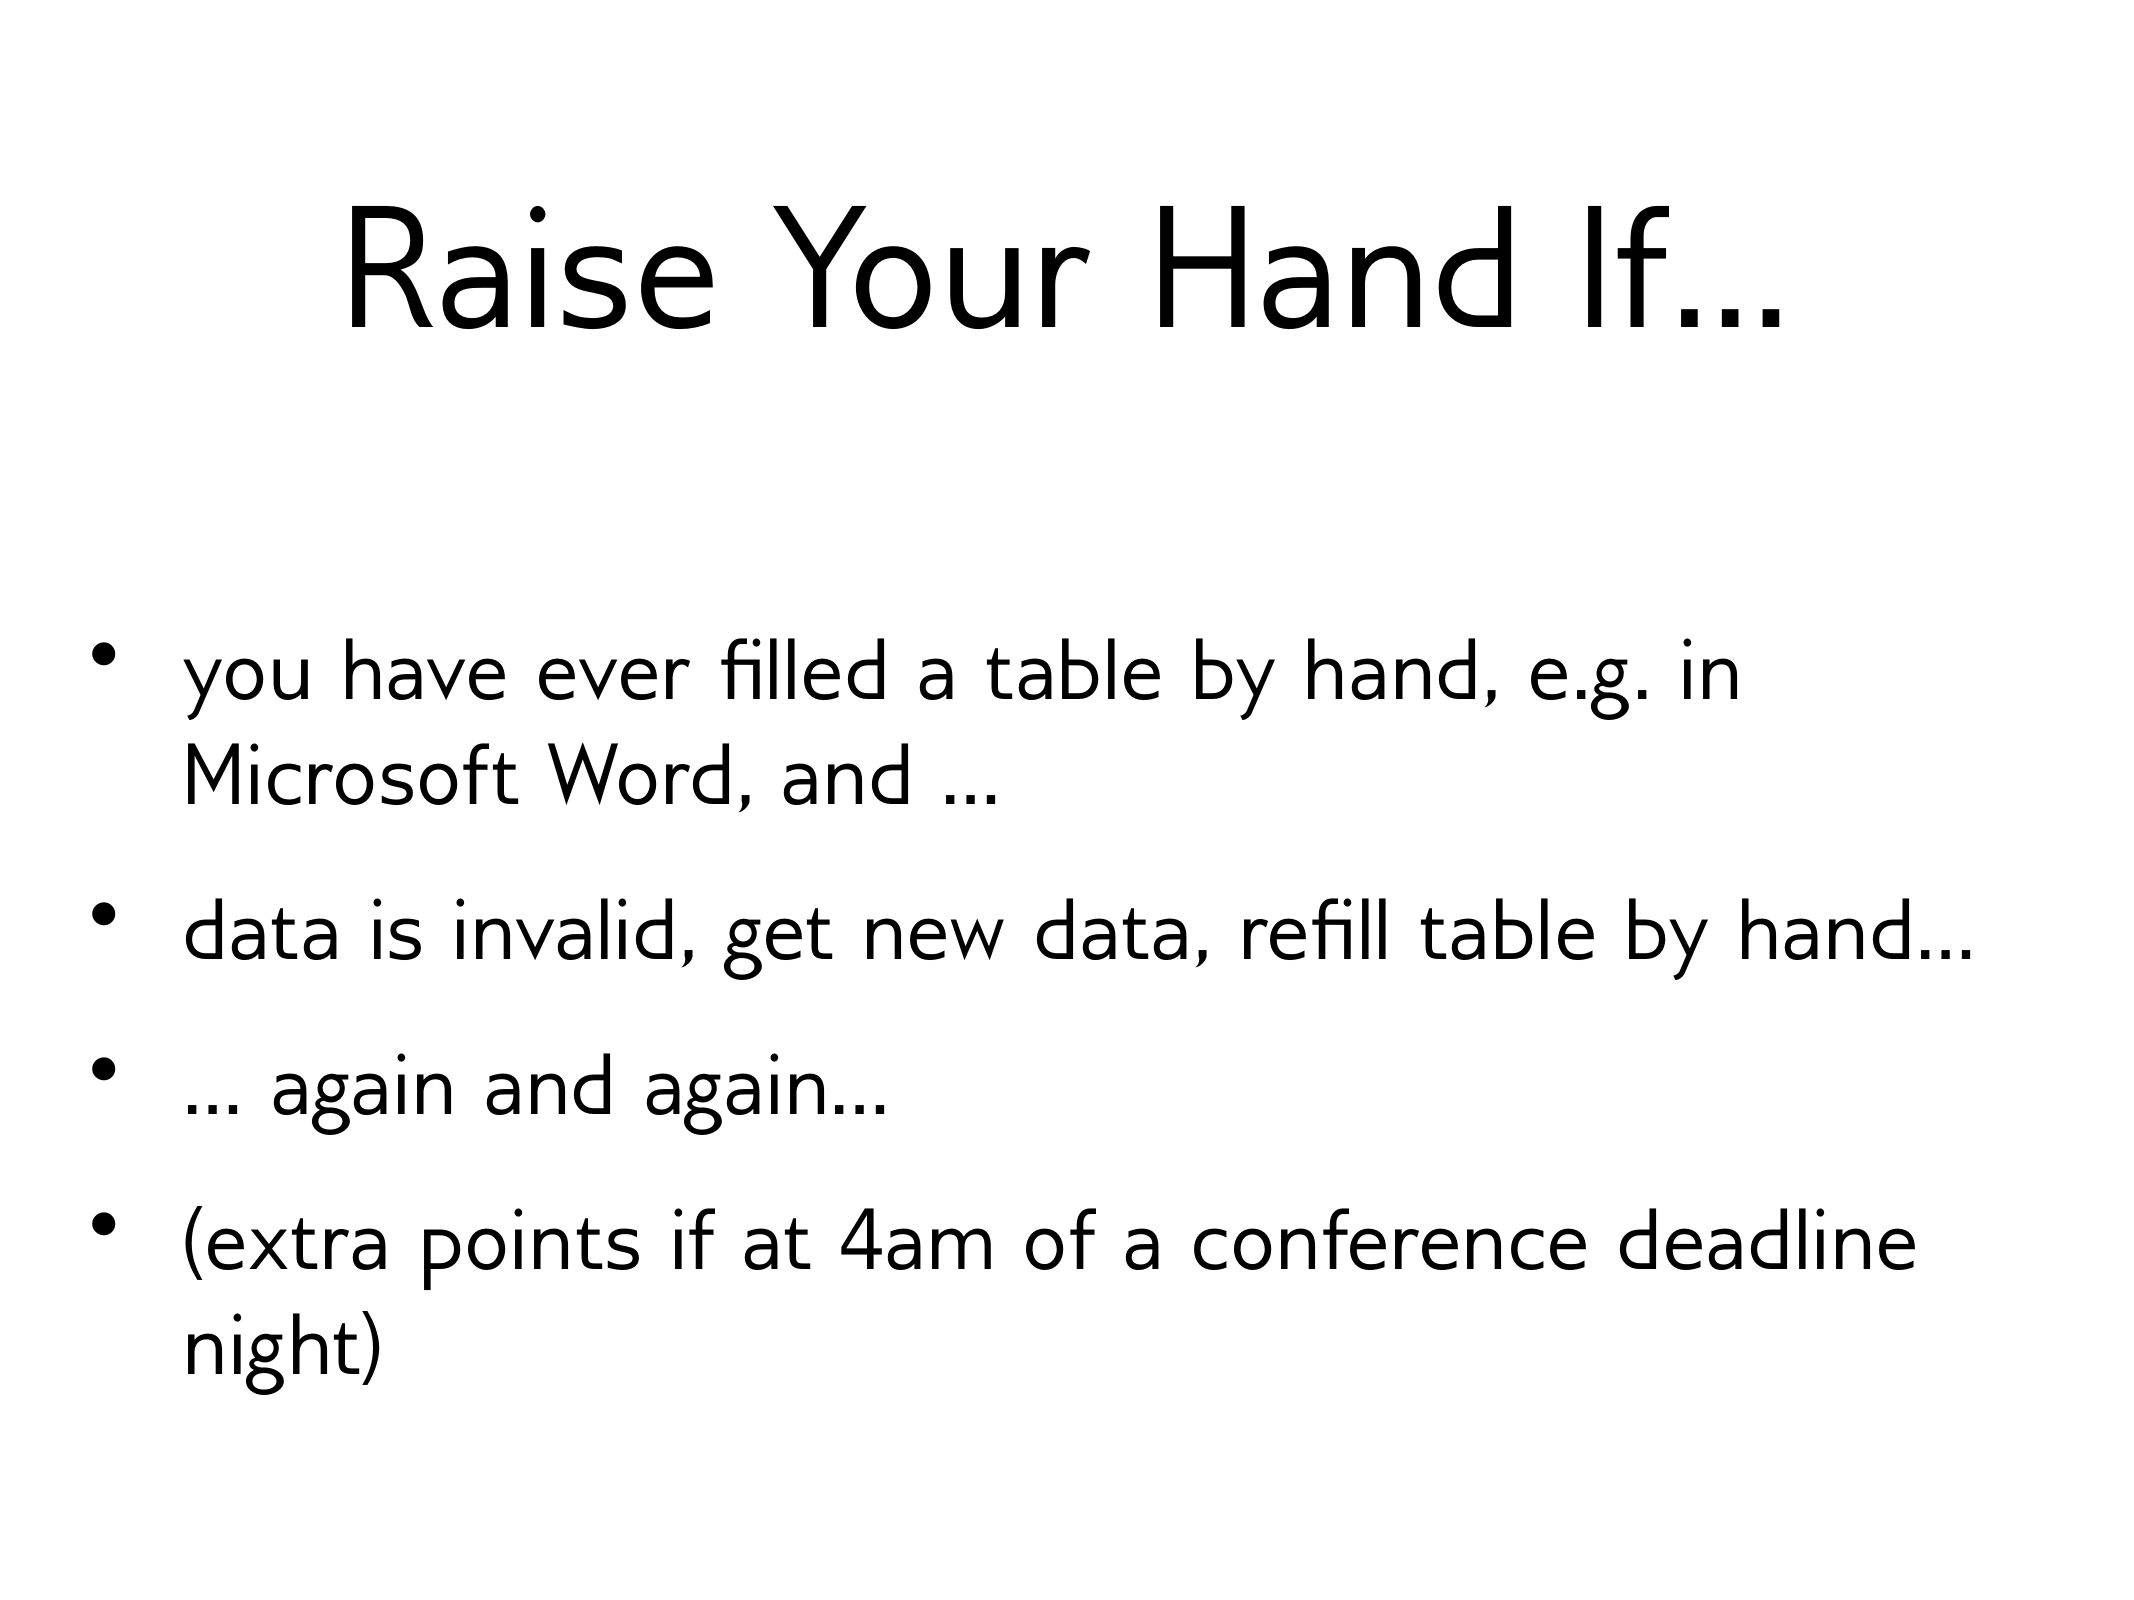

# Raise Your Hand If…
you have ever filled a table by hand, e.g. in Microsoft Word, and …
data is invalid, get new data, refill table by hand…
… again and again…
(extra points if at 4am of a conference deadline night)